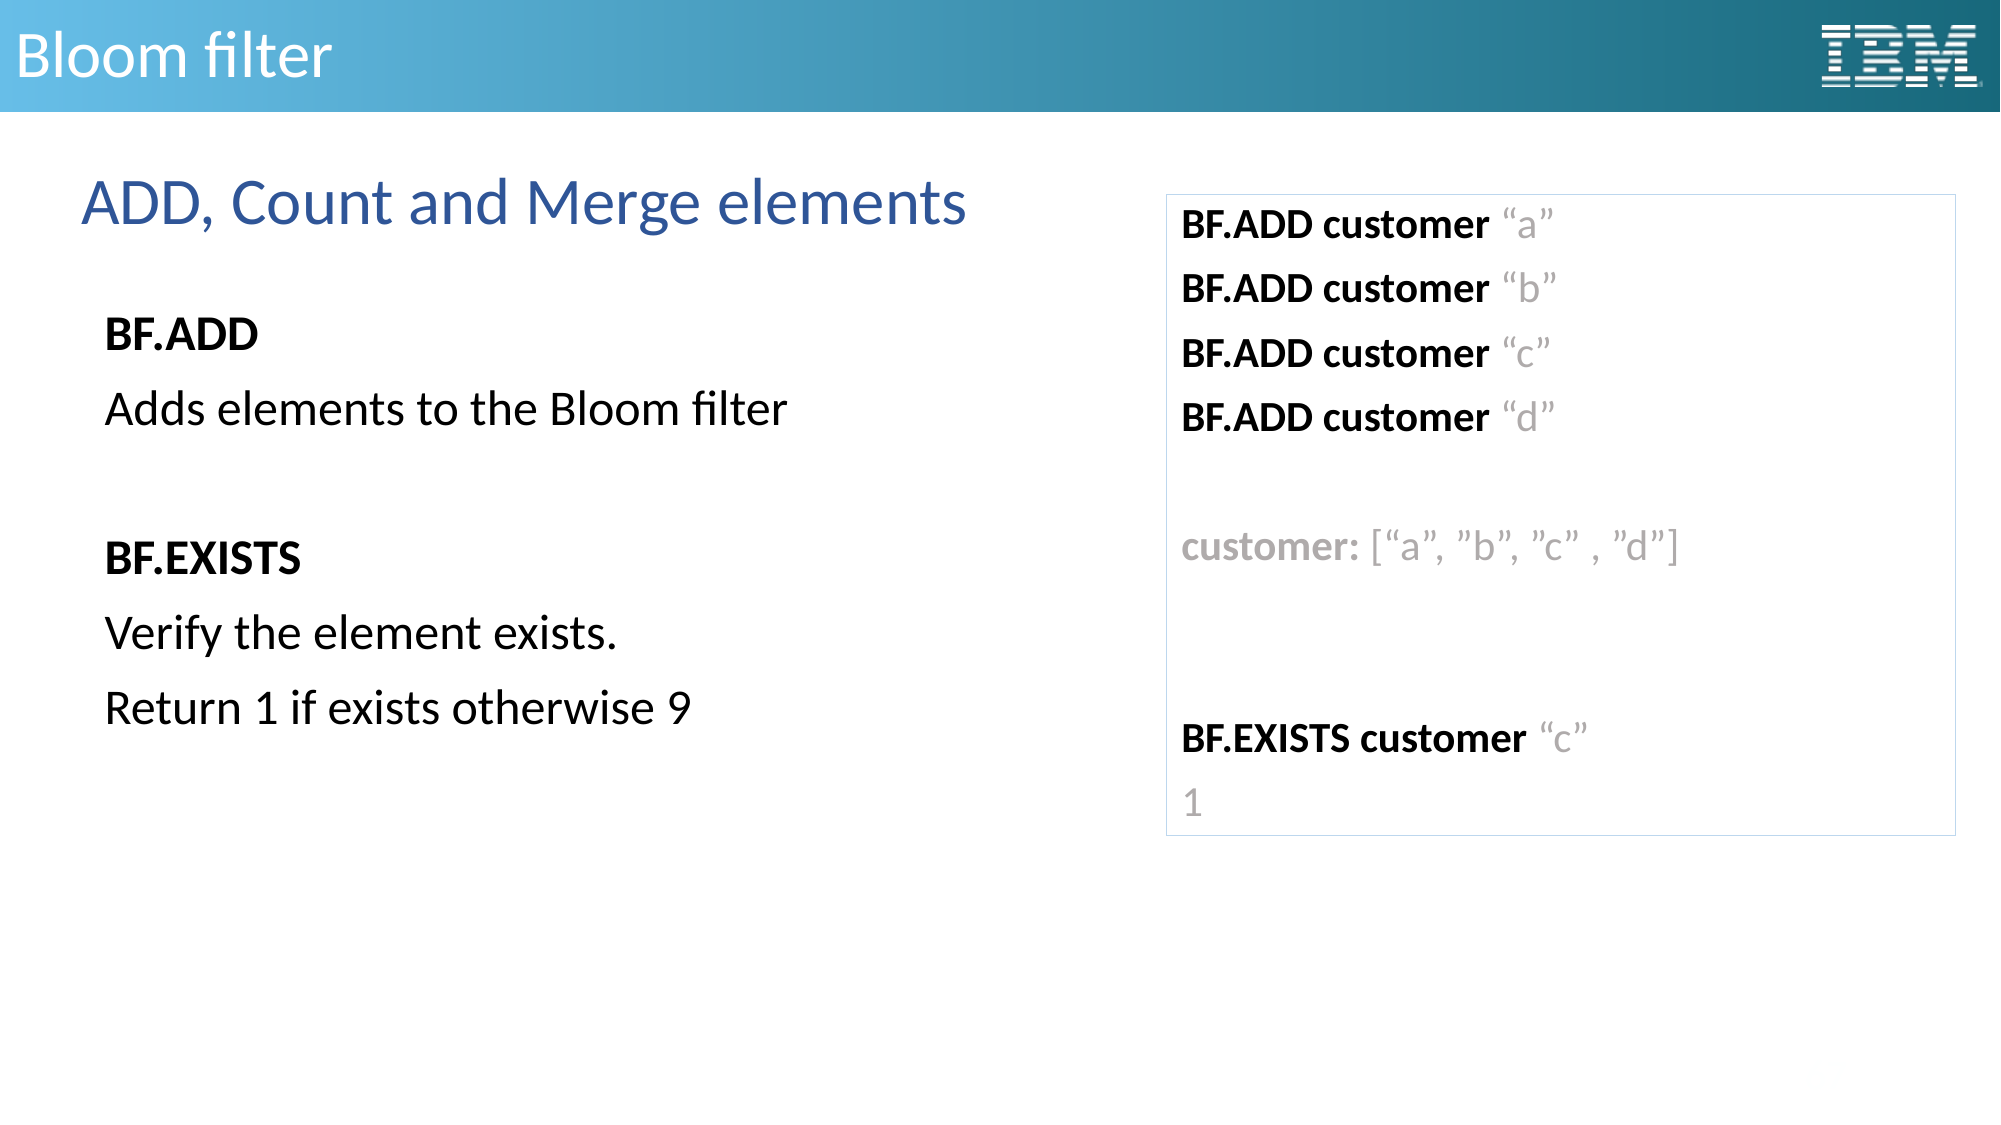

# Bloom filter
ADD, Count and Merge elements
BF.ADD customer “a”
BF.ADD customer “b”
BF.ADD customer “c”
BF.ADD customer “d”

customer: [“a”, ”b”, ”c” , ”d”]

BF.EXISTS customer “c”
1

BF.ADD
Adds elements to the Bloom filter

BF.EXISTS
Verify the element exists.
Return 1 if exists otherwise 9

67